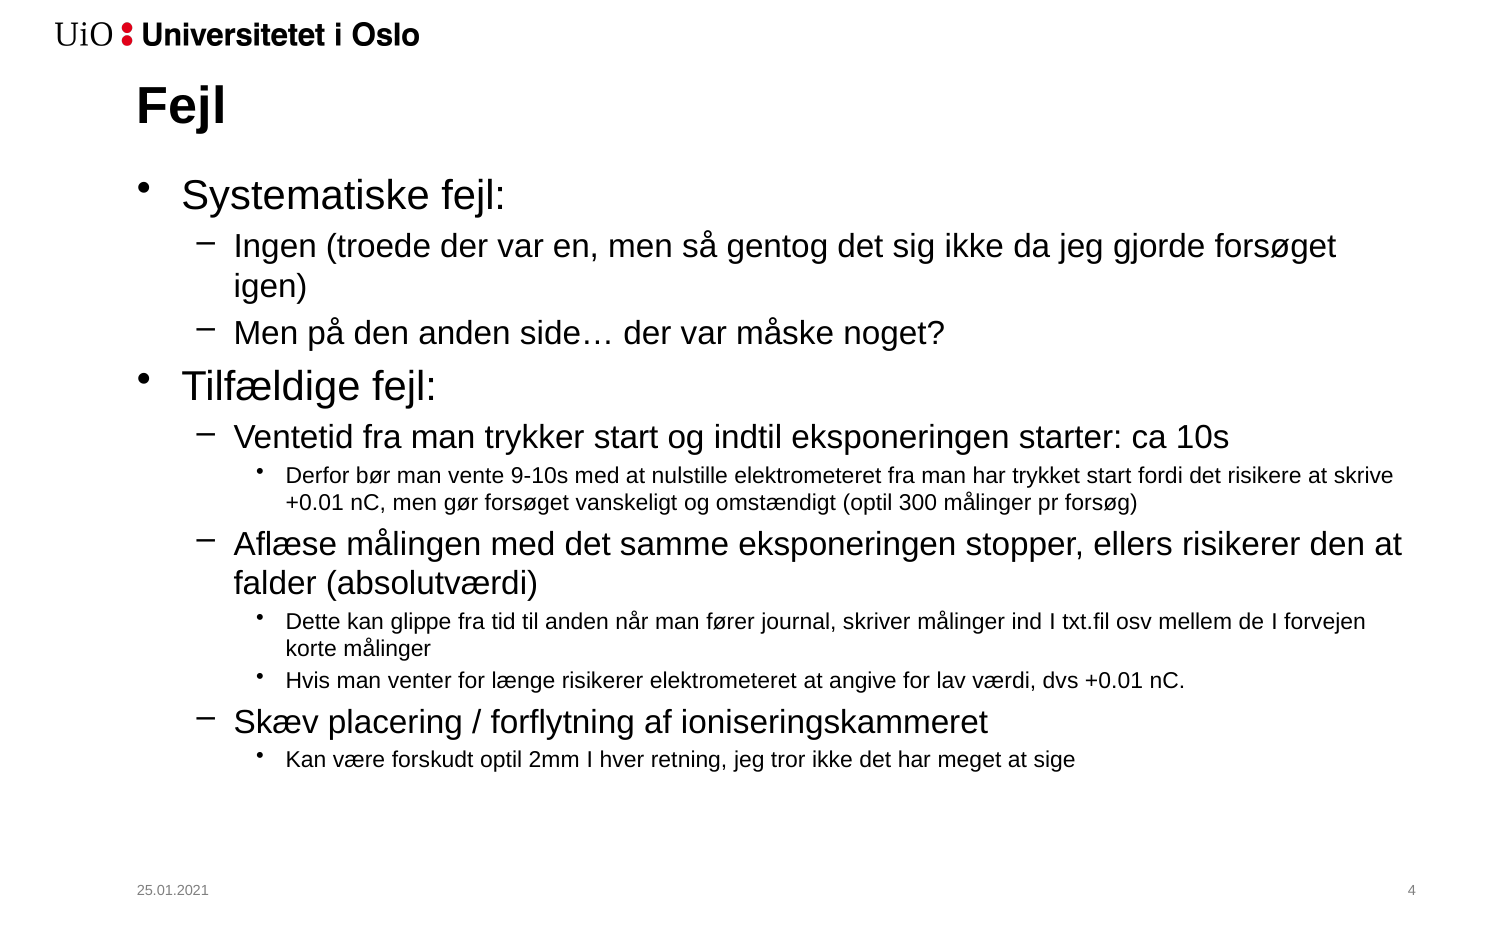

# Fejl
Systematiske fejl:
Ingen (troede der var en, men så gentog det sig ikke da jeg gjorde forsøget igen)
Men på den anden side… der var måske noget?
Tilfældige fejl:
Ventetid fra man trykker start og indtil eksponeringen starter: ca 10s
Derfor bør man vente 9-10s med at nulstille elektrometeret fra man har trykket start fordi det risikere at skrive +0.01 nC, men gør forsøget vanskeligt og omstændigt (optil 300 målinger pr forsøg)
Aflæse målingen med det samme eksponeringen stopper, ellers risikerer den at falder (absolutværdi)
Dette kan glippe fra tid til anden når man fører journal, skriver målinger ind I txt.fil osv mellem de I forvejen korte målinger
Hvis man venter for længe risikerer elektrometeret at angive for lav værdi, dvs +0.01 nC.
Skæv placering / forflytning af ioniseringskammeret
Kan være forskudt optil 2mm I hver retning, jeg tror ikke det har meget at sige

25.01.2021
4